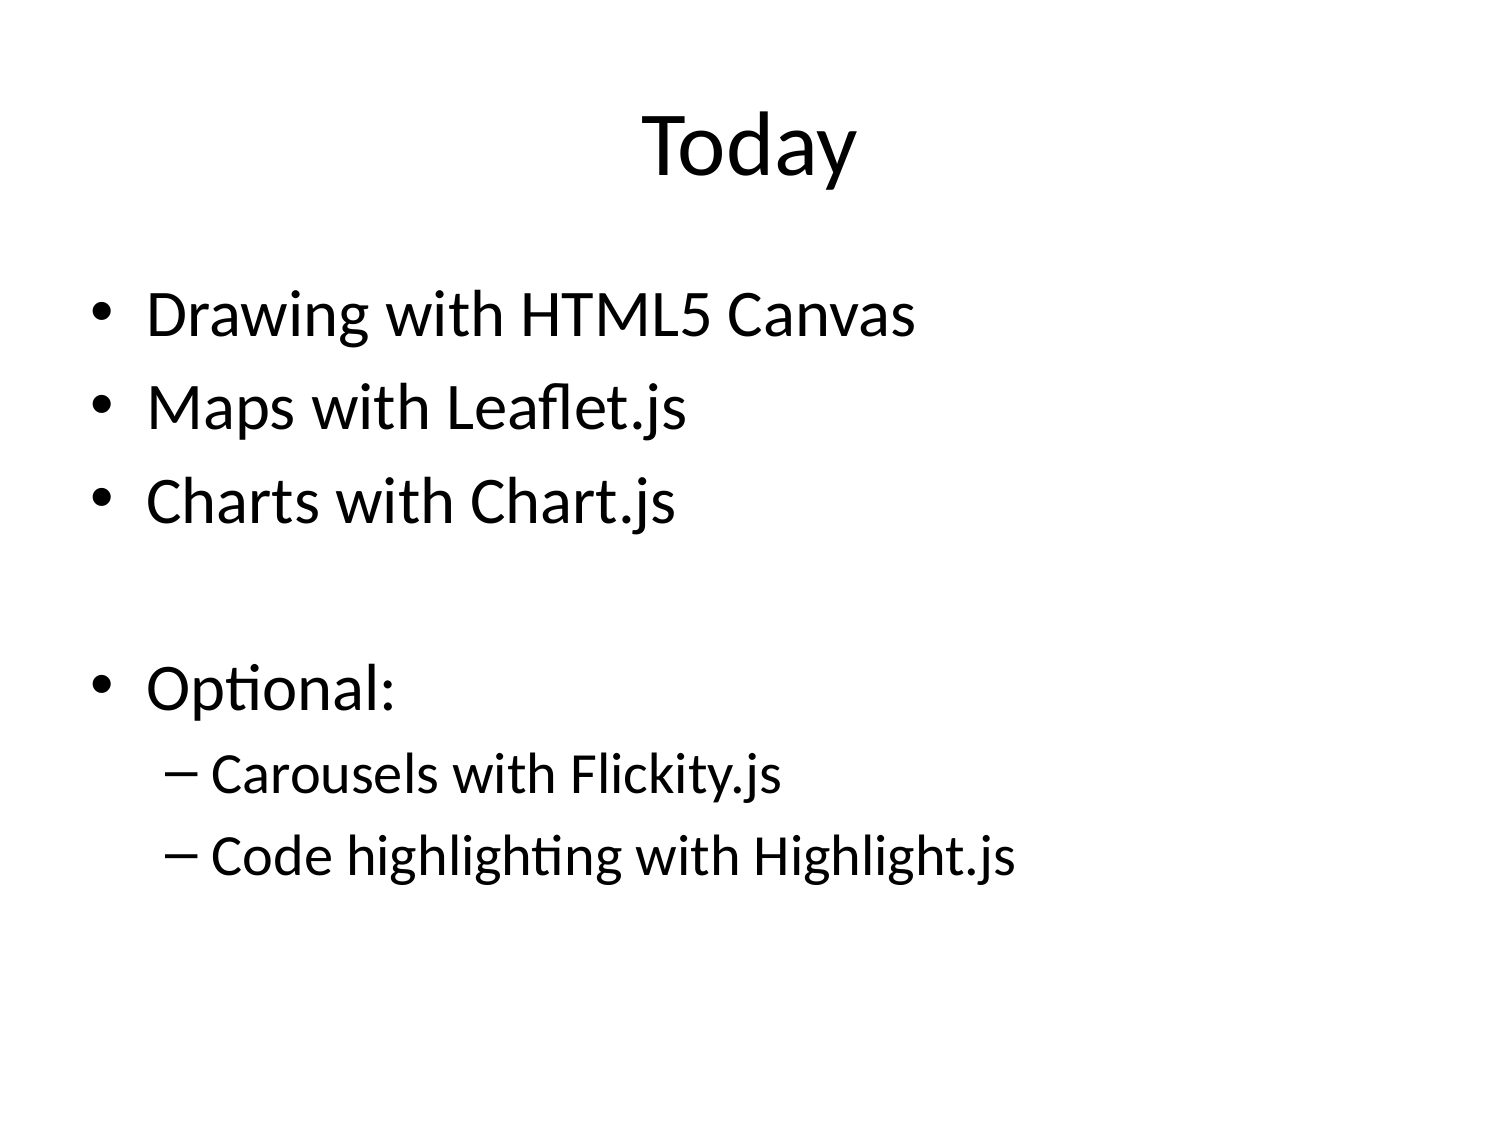

# Today
Drawing with HTML5 Canvas
Maps with Leaflet.js
Charts with Chart.js

Optional:
Carousels with Flickity.js
Code highlighting with Highlight.js